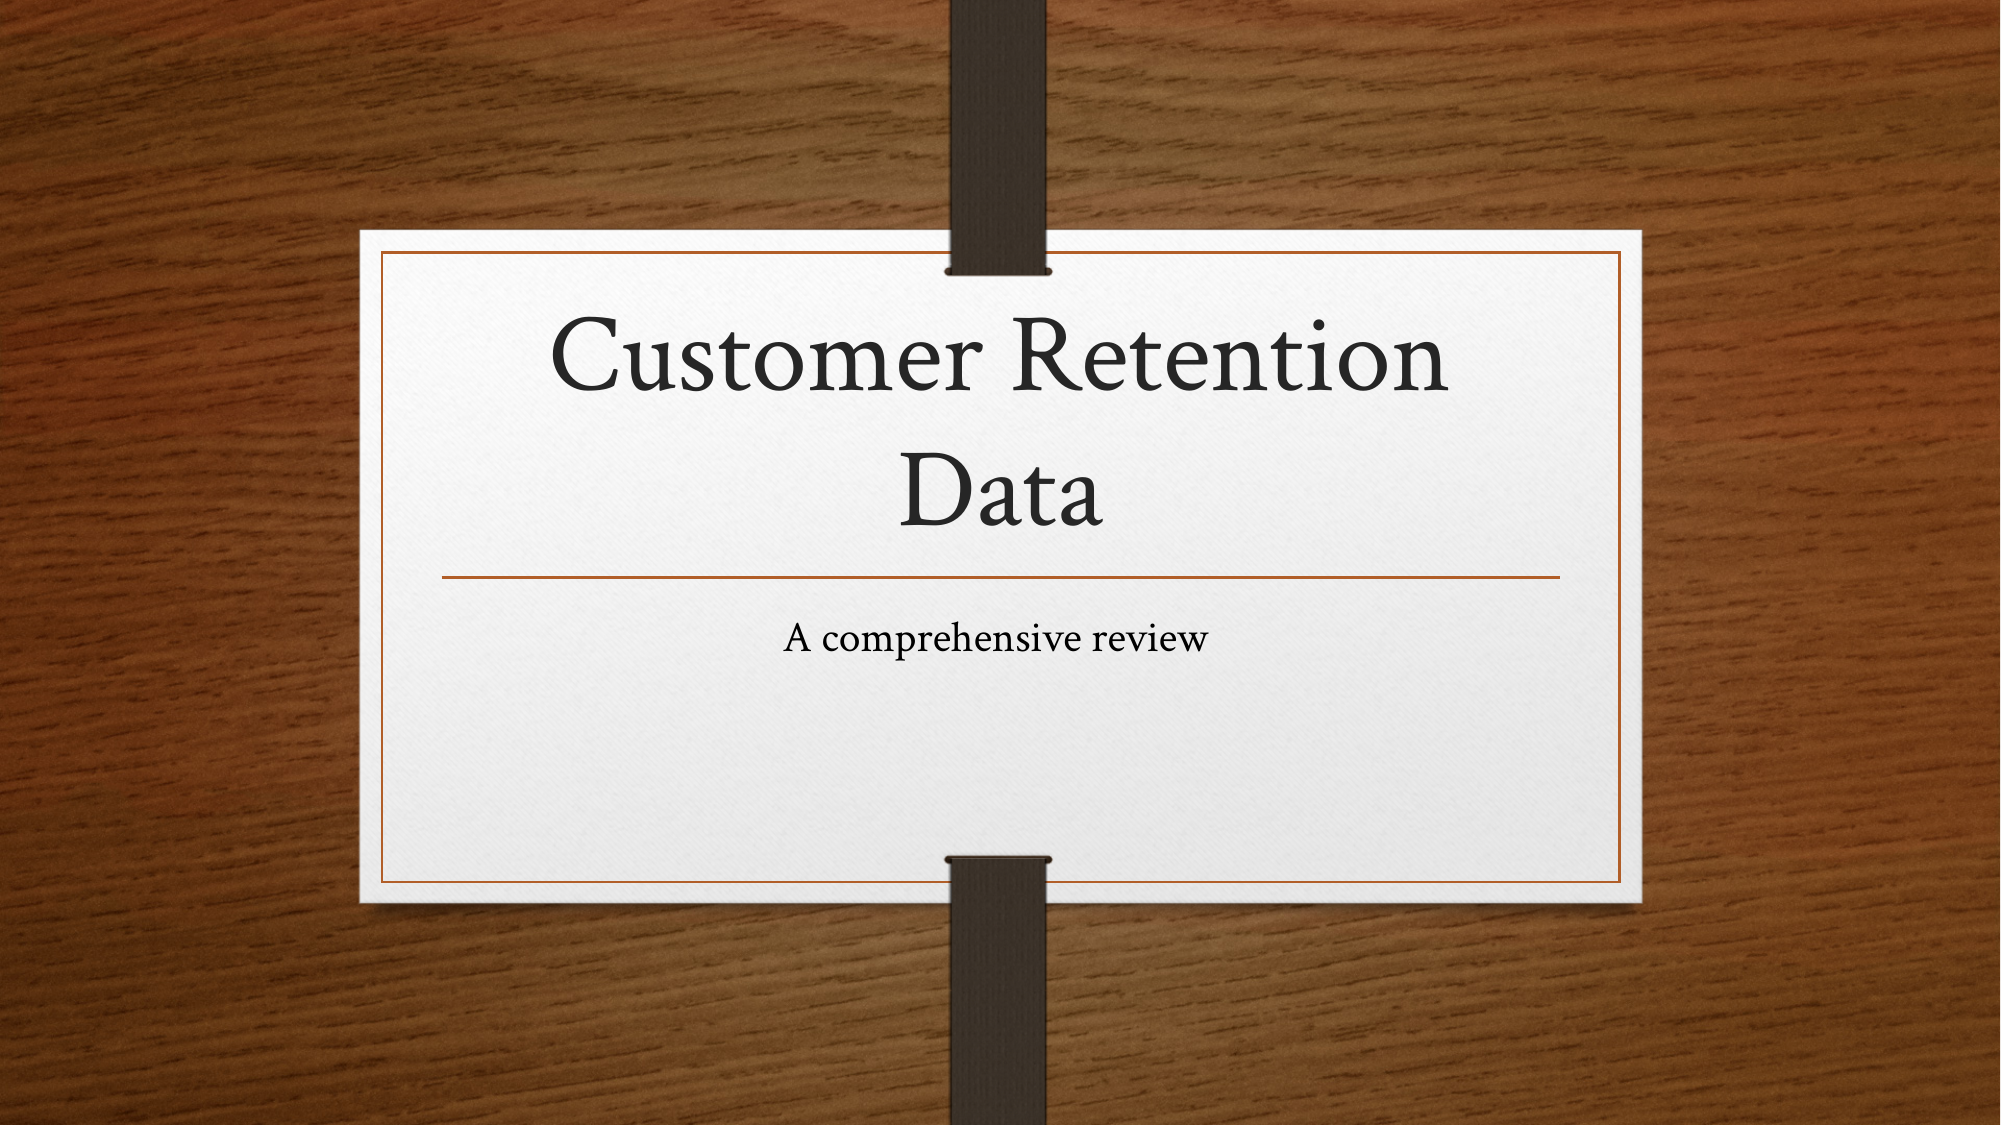

# Customer Retention Data
A comprehensive review